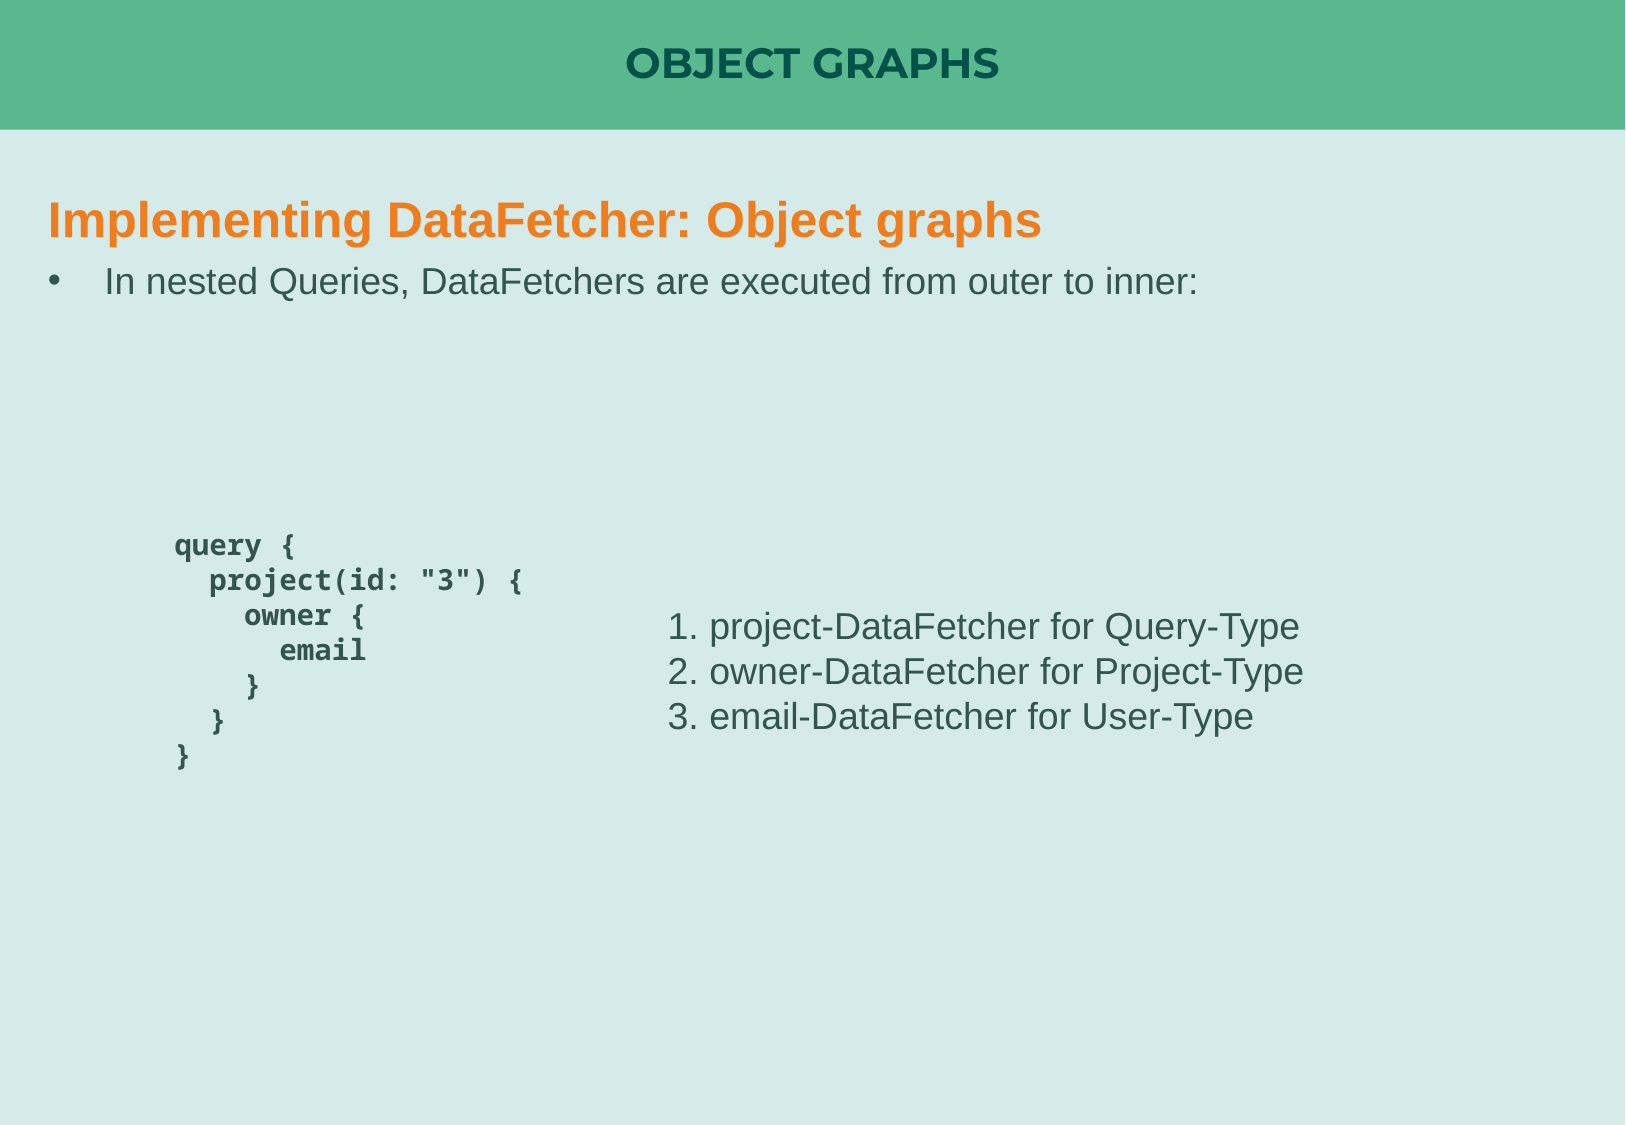

# Object GraphS
Implementing DataFetcher: Object graphs
In nested Queries, DataFetchers are executed from outer to inner:

query {
  project(id: "3") {
    owner {
      email
    }
  }
}
1. project-DataFetcher for Query-Type
2. owner-DataFetcher for Project-Type
3. email-DataFetcher for User-Type